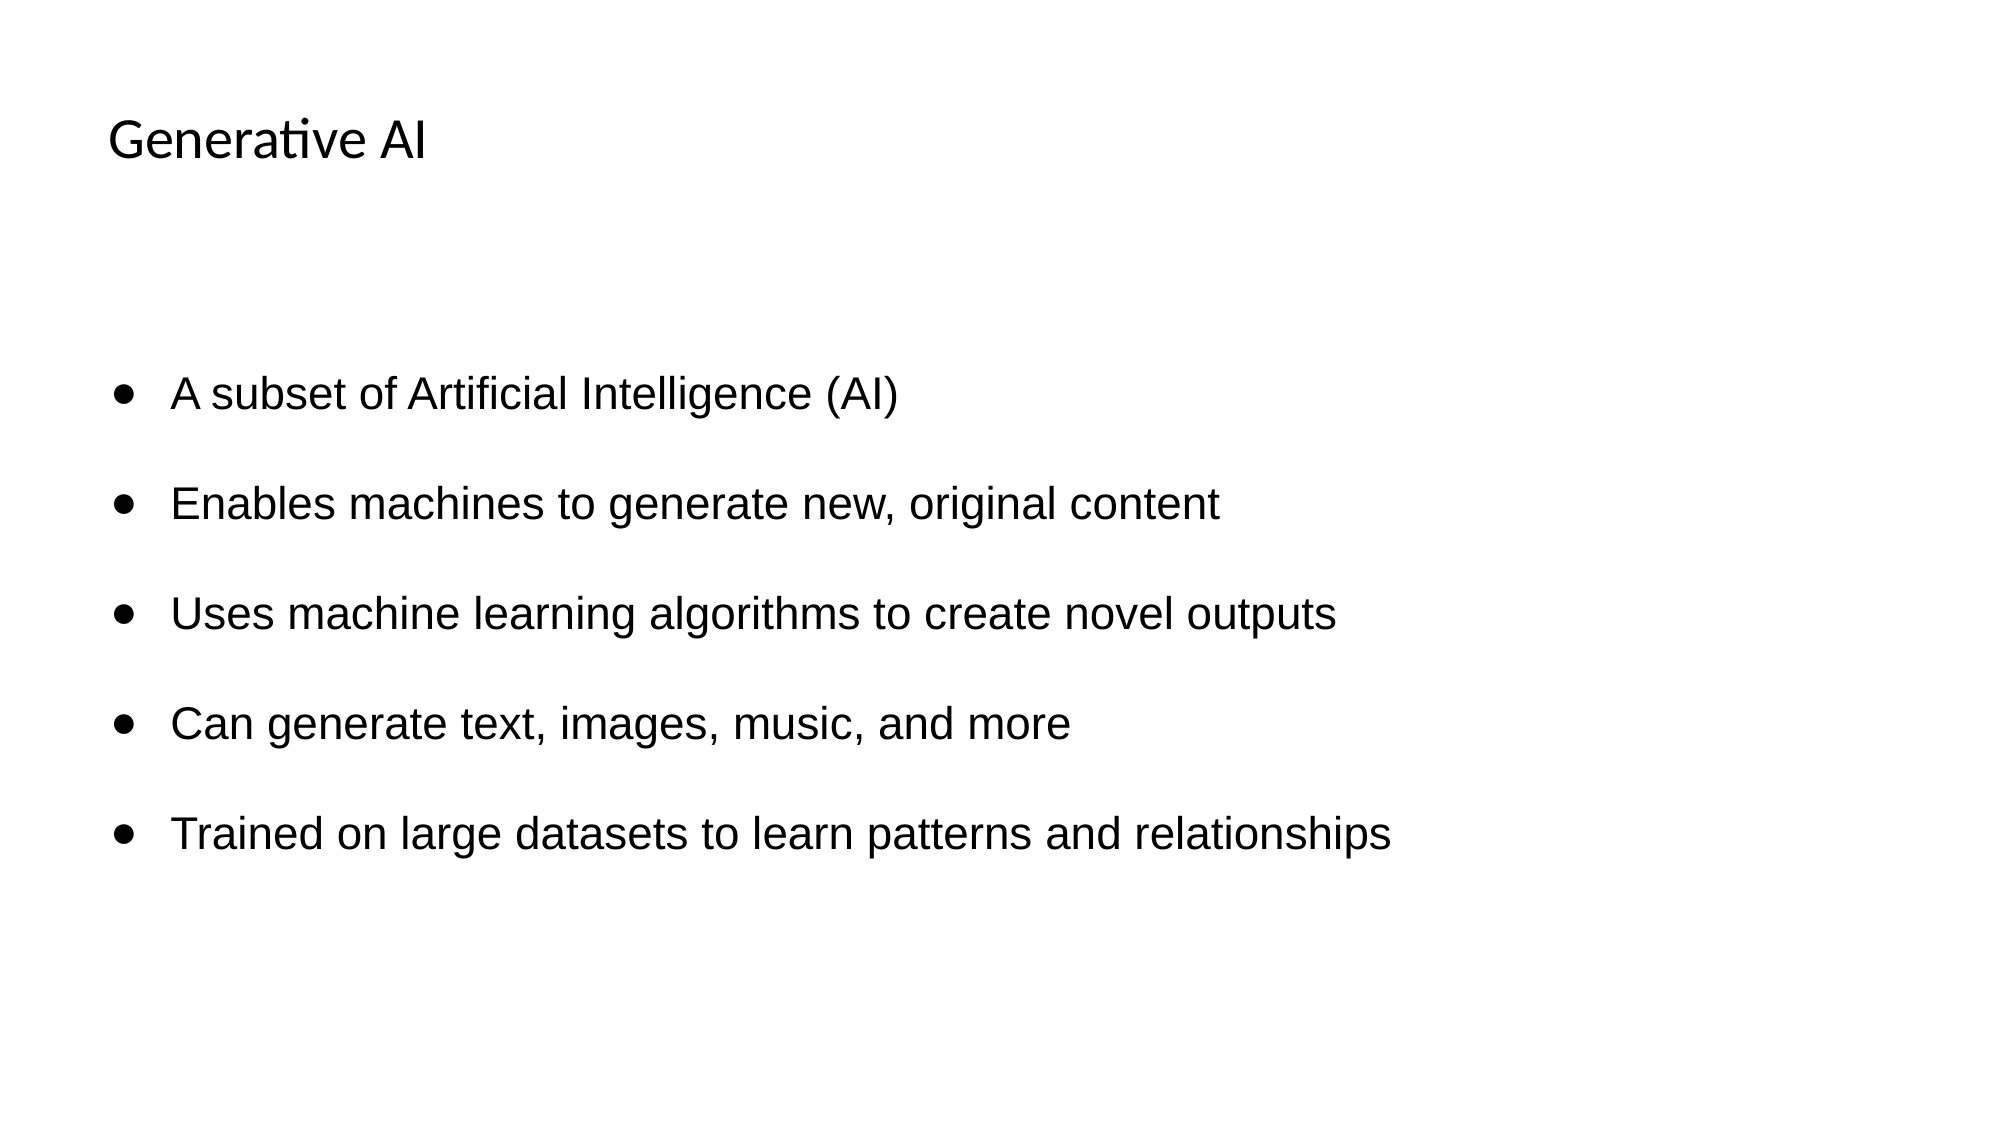

Generative AI
A subset of Artificial Intelligence (AI)
Enables machines to generate new, original content
Uses machine learning algorithms to create novel outputs
Can generate text, images, music, and more
Trained on large datasets to learn patterns and relationships